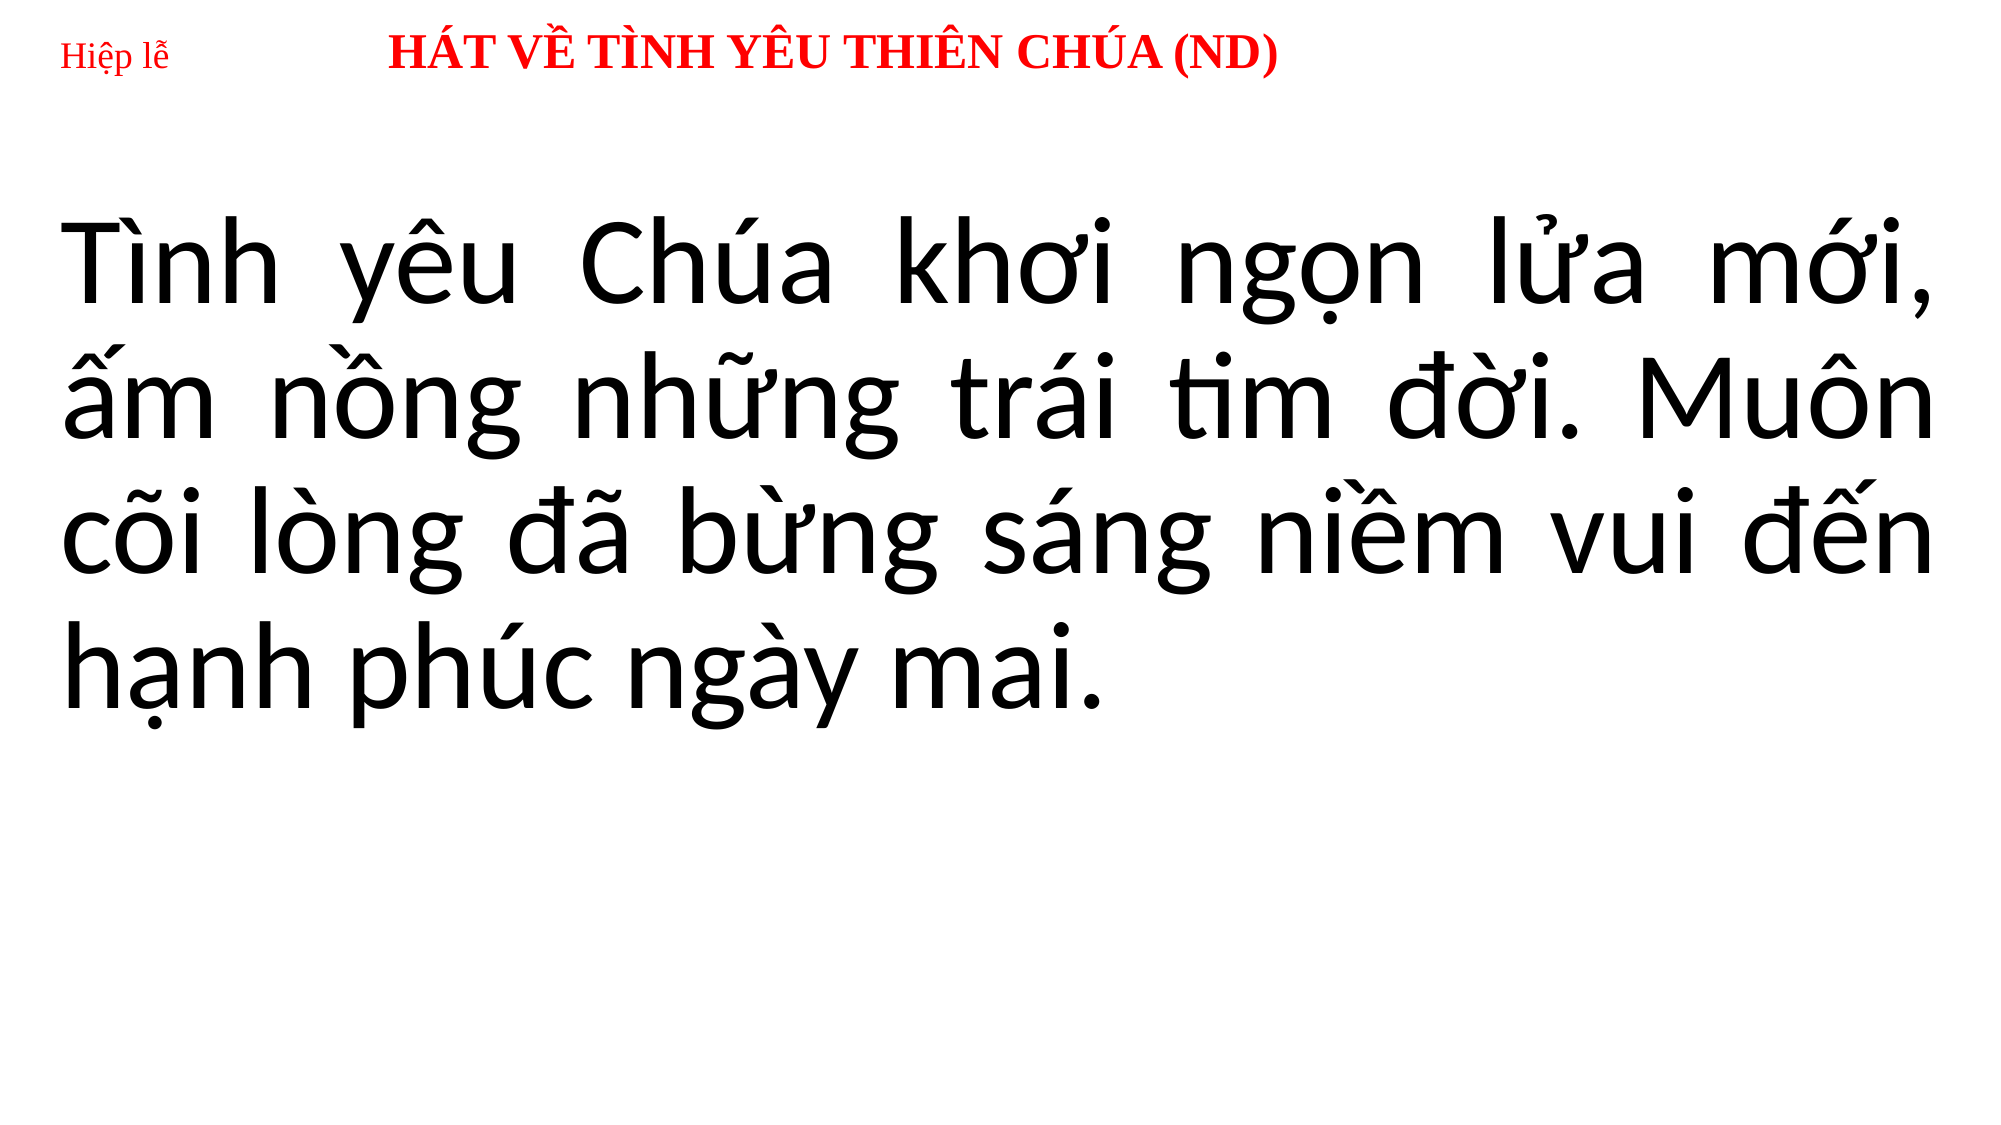

# Hiệp lễ                       HÁT VỀ TÌNH YÊU THIÊN CHÚA (ND)
Tình yêu Chúa khơi ngọn lửa mới, ấm nồng những trái tim đời. Muôn cõi lòng đã bừng sáng niềm vui đến hạnh phúc ngày mai.